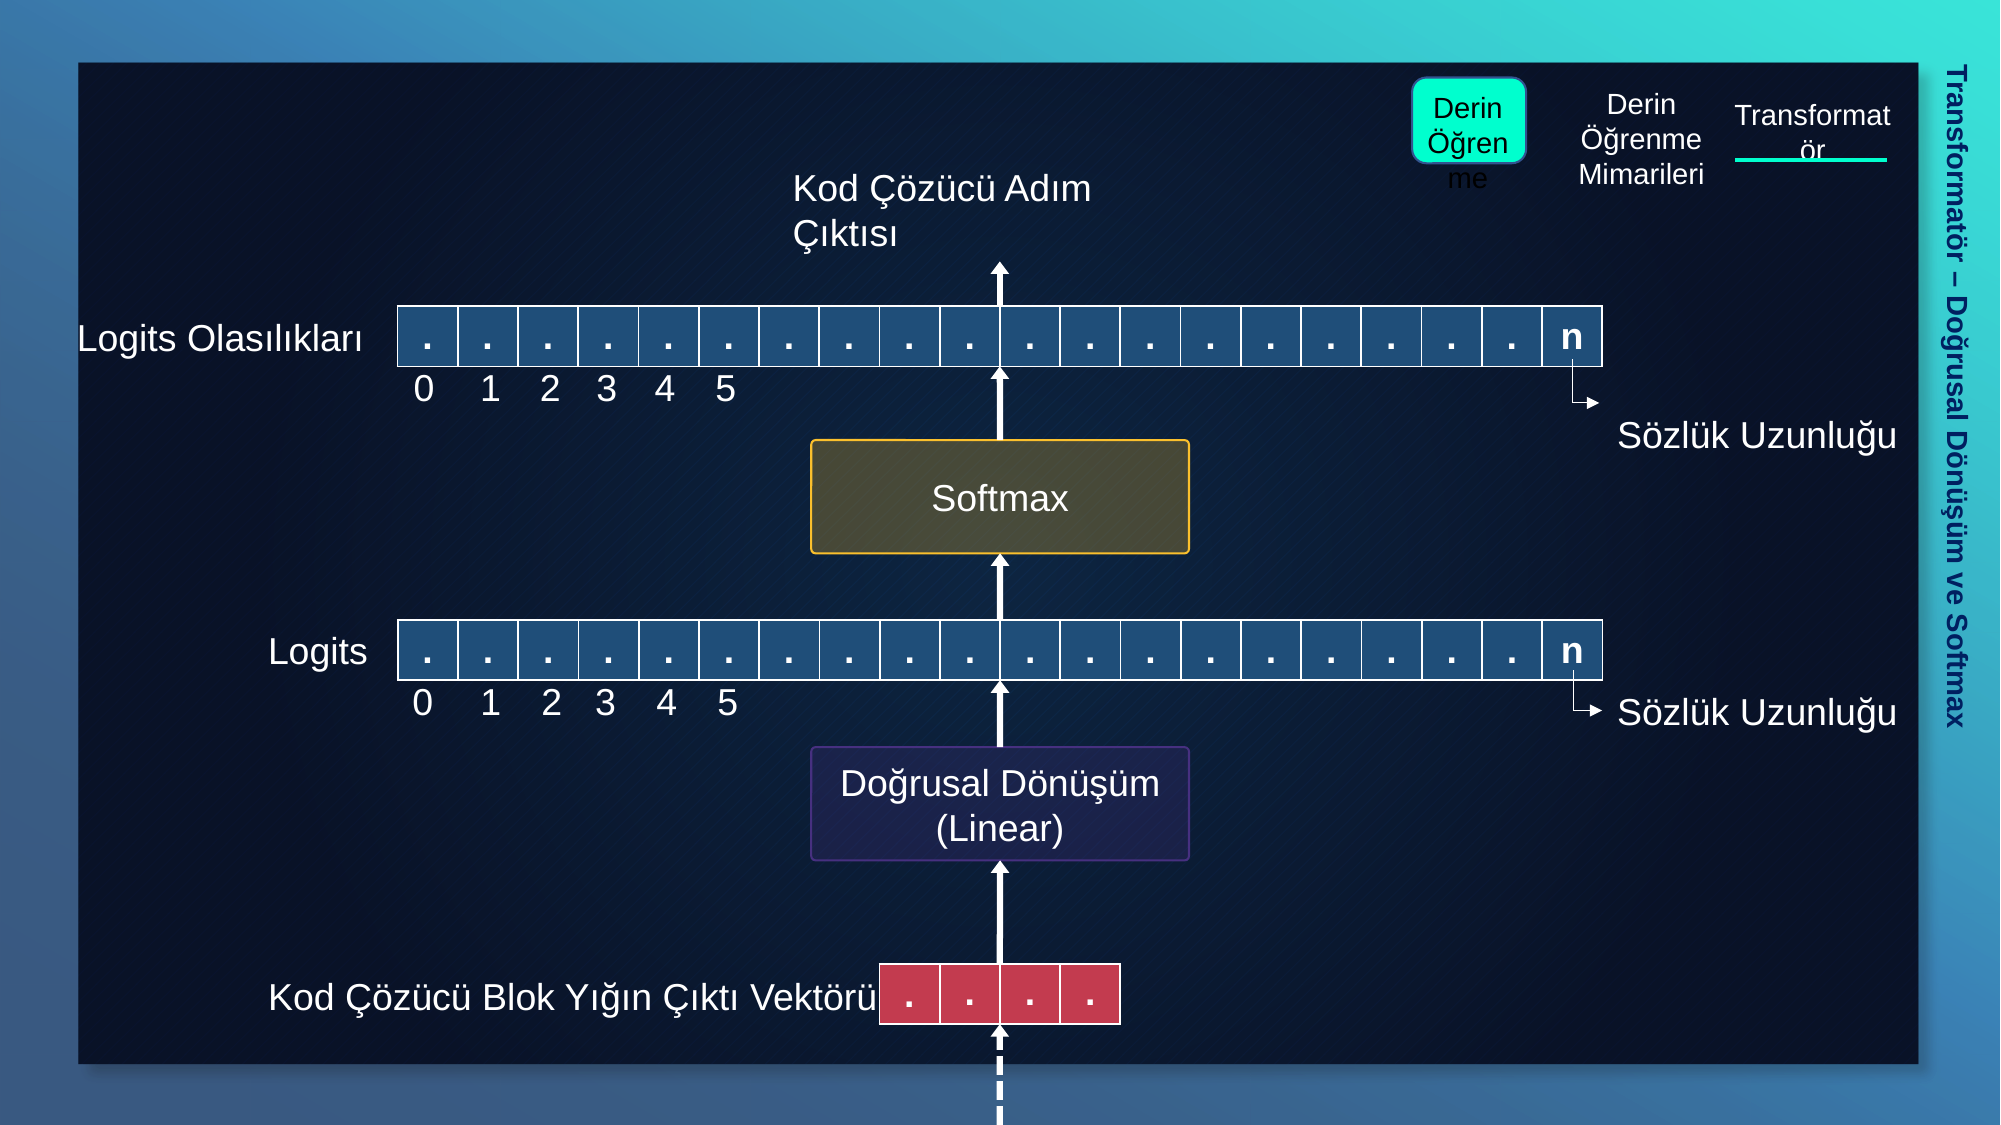

Derin
Öğrenme
Derin Öğrenme Mimarileri
Transformatör
Kod Çözücü Adım Çıktısı
Logits Olasılıkları
| . | . | . | . | . | . | . | . | . | . | . | . | . | . | . | . | . | . | . | n |
| --- | --- | --- | --- | --- | --- | --- | --- | --- | --- | --- | --- | --- | --- | --- | --- | --- | --- | --- | --- |
0
1
2
3
4
5
Transformatör – Doğrusal Dönüşüm ve Softmax
Sözlük Uzunluğu
Softmax
Logits
| . | . | . | . | . | . | . | . | . | . | . | . | . | . | . | . | . | . | . | n |
| --- | --- | --- | --- | --- | --- | --- | --- | --- | --- | --- | --- | --- | --- | --- | --- | --- | --- | --- | --- |
0
1
2
3
4
5
Sözlük Uzunluğu
Doğrusal Dönüşüm
(Linear)
| . | . | . | . |
| --- | --- | --- | --- |
Kod Çözücü Blok Yığın Çıktı Vektörü